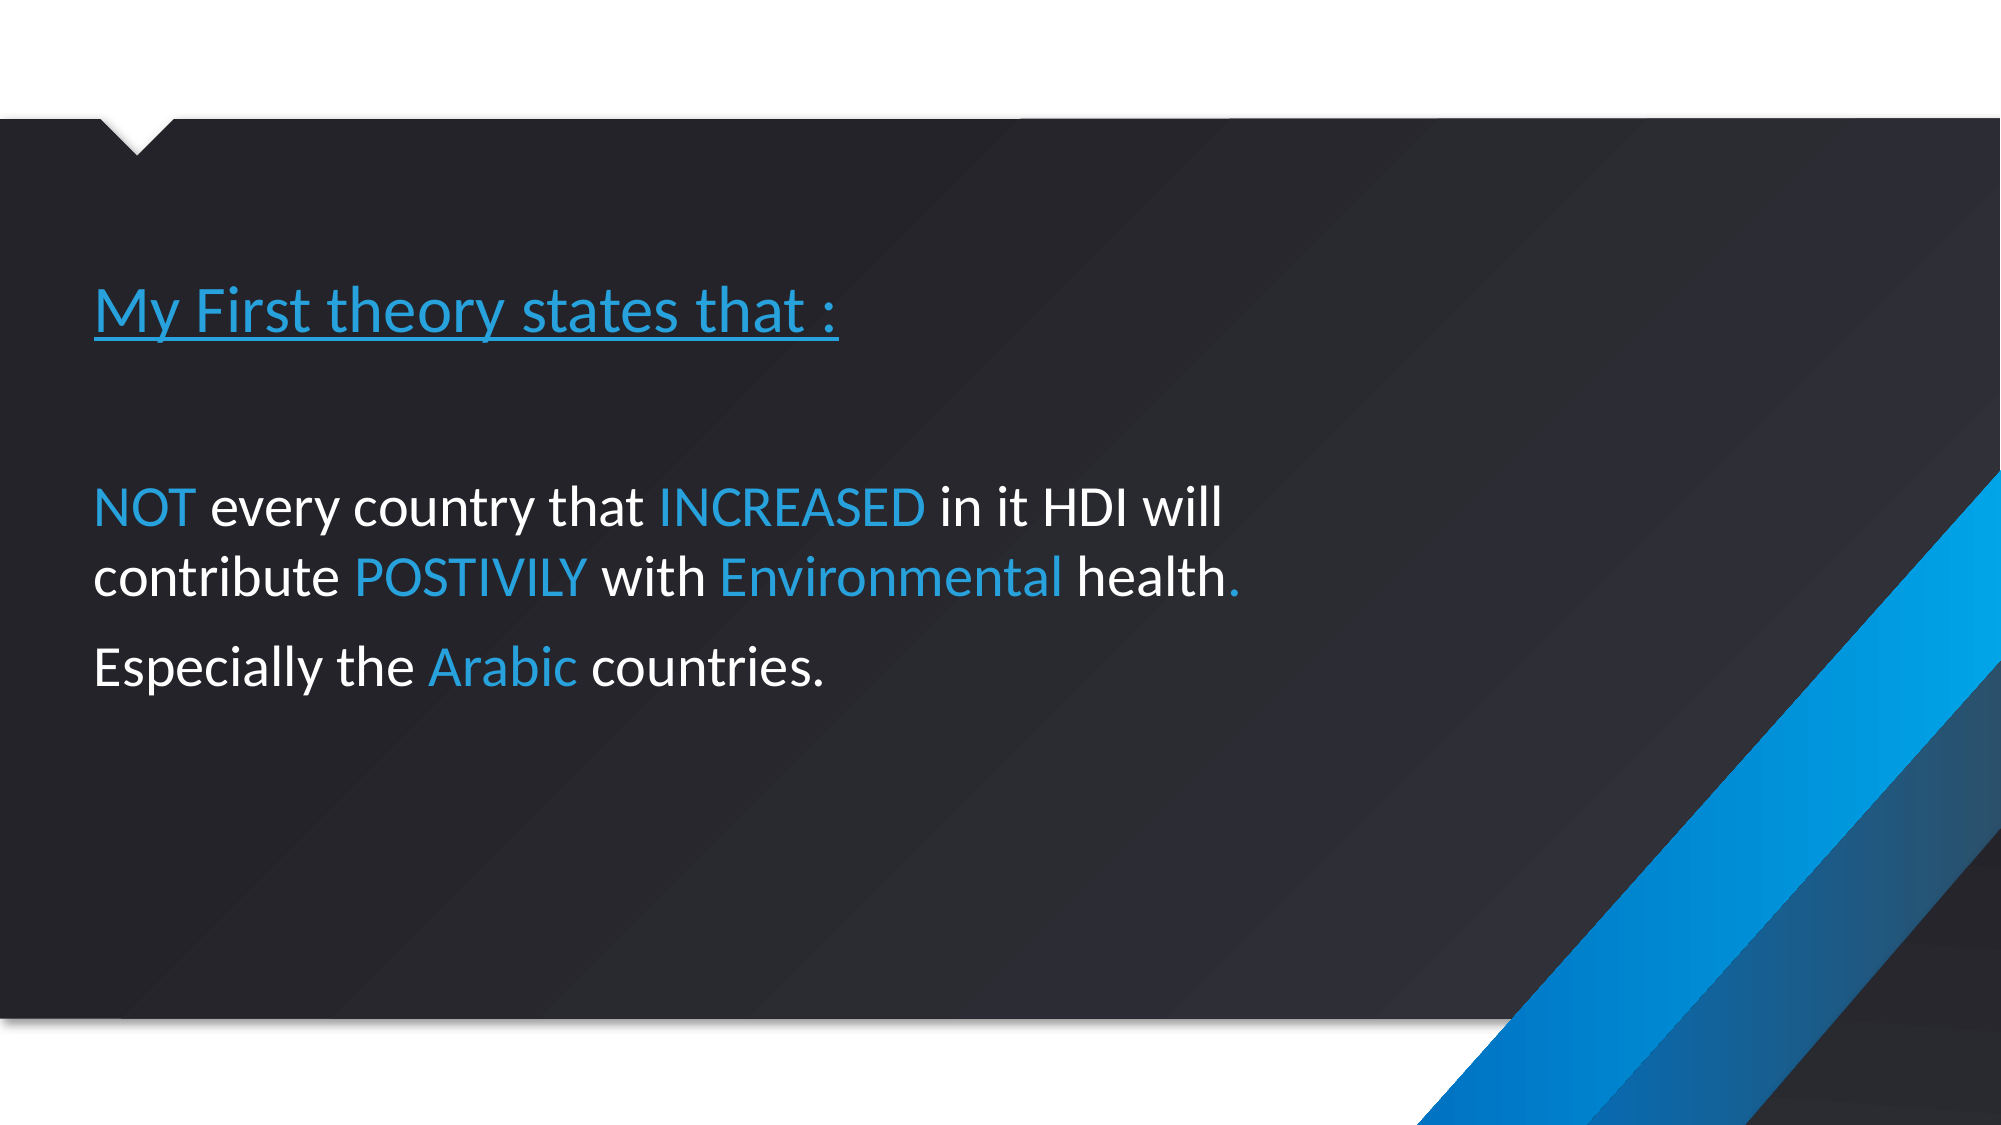

#

My First theory states that :

NOT every country that INCREASED in it HDI will contribute POSTIVILY with Environmental health.
Especially the Arabic countries.